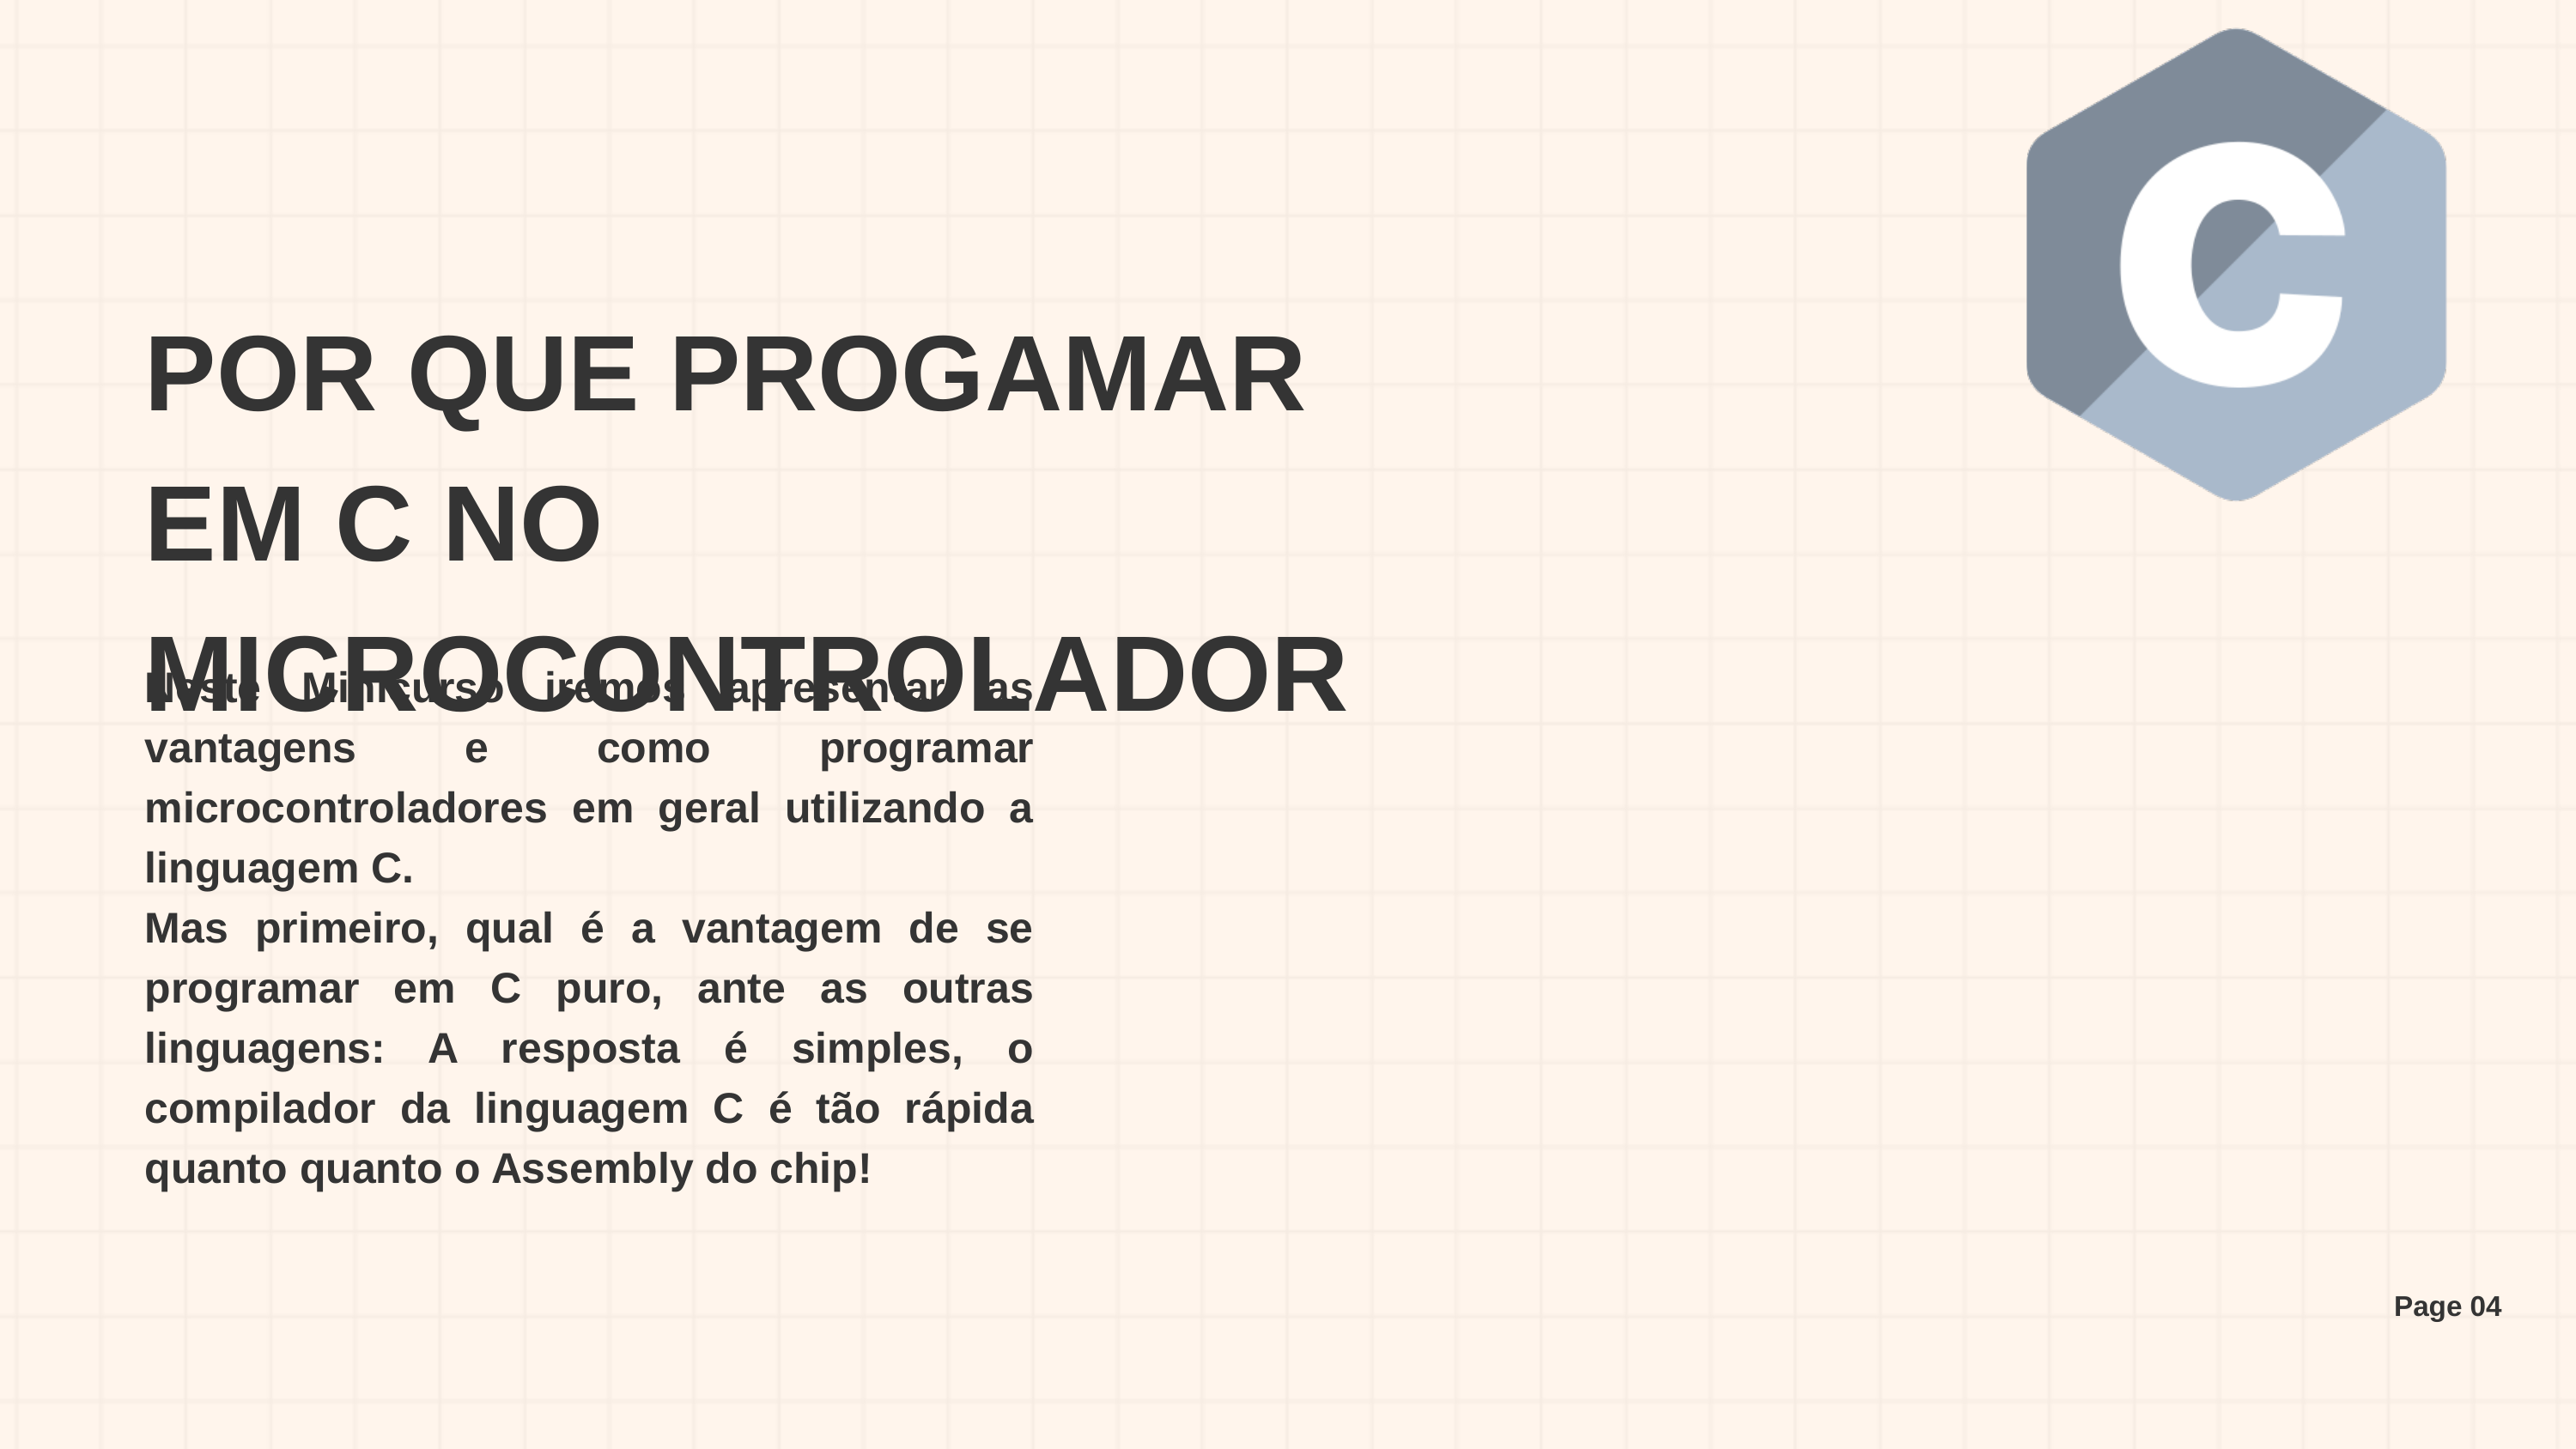

POR QUE PROGAMAR EM C NO MICROCONTROLADOR
Neste Minicurso iremos apresentar as vantagens e como programar microcontroladores em geral utilizando a linguagem C.
Mas primeiro, qual é a vantagem de se programar em C puro, ante as outras linguagens: A resposta é simples, o compilador da linguagem C é tão rápida quanto quanto o Assembly do chip!

Page 04